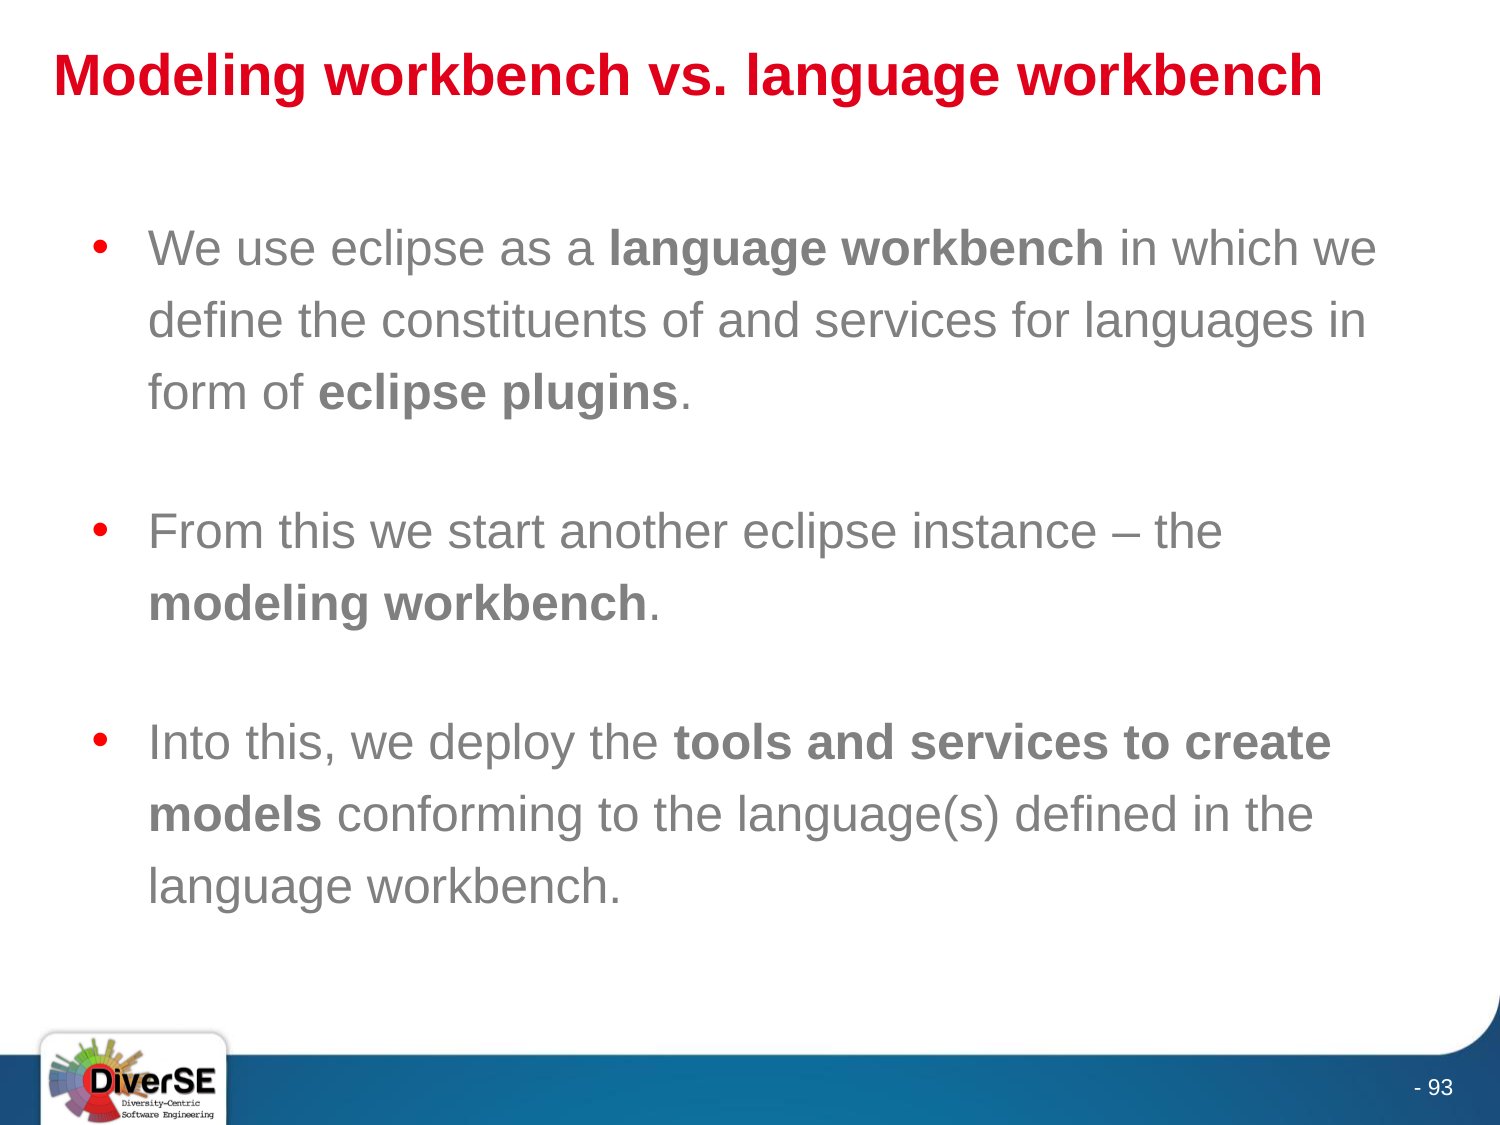

# Modeling workbench vs. language workbench
We use eclipse as a language workbench in which we define the constituents of and services for languages in form of eclipse plugins.

From this we start another eclipse instance – the modeling workbench.

Into this, we deploy the tools and services to create models conforming to the language(s) defined in the language workbench.
- 93